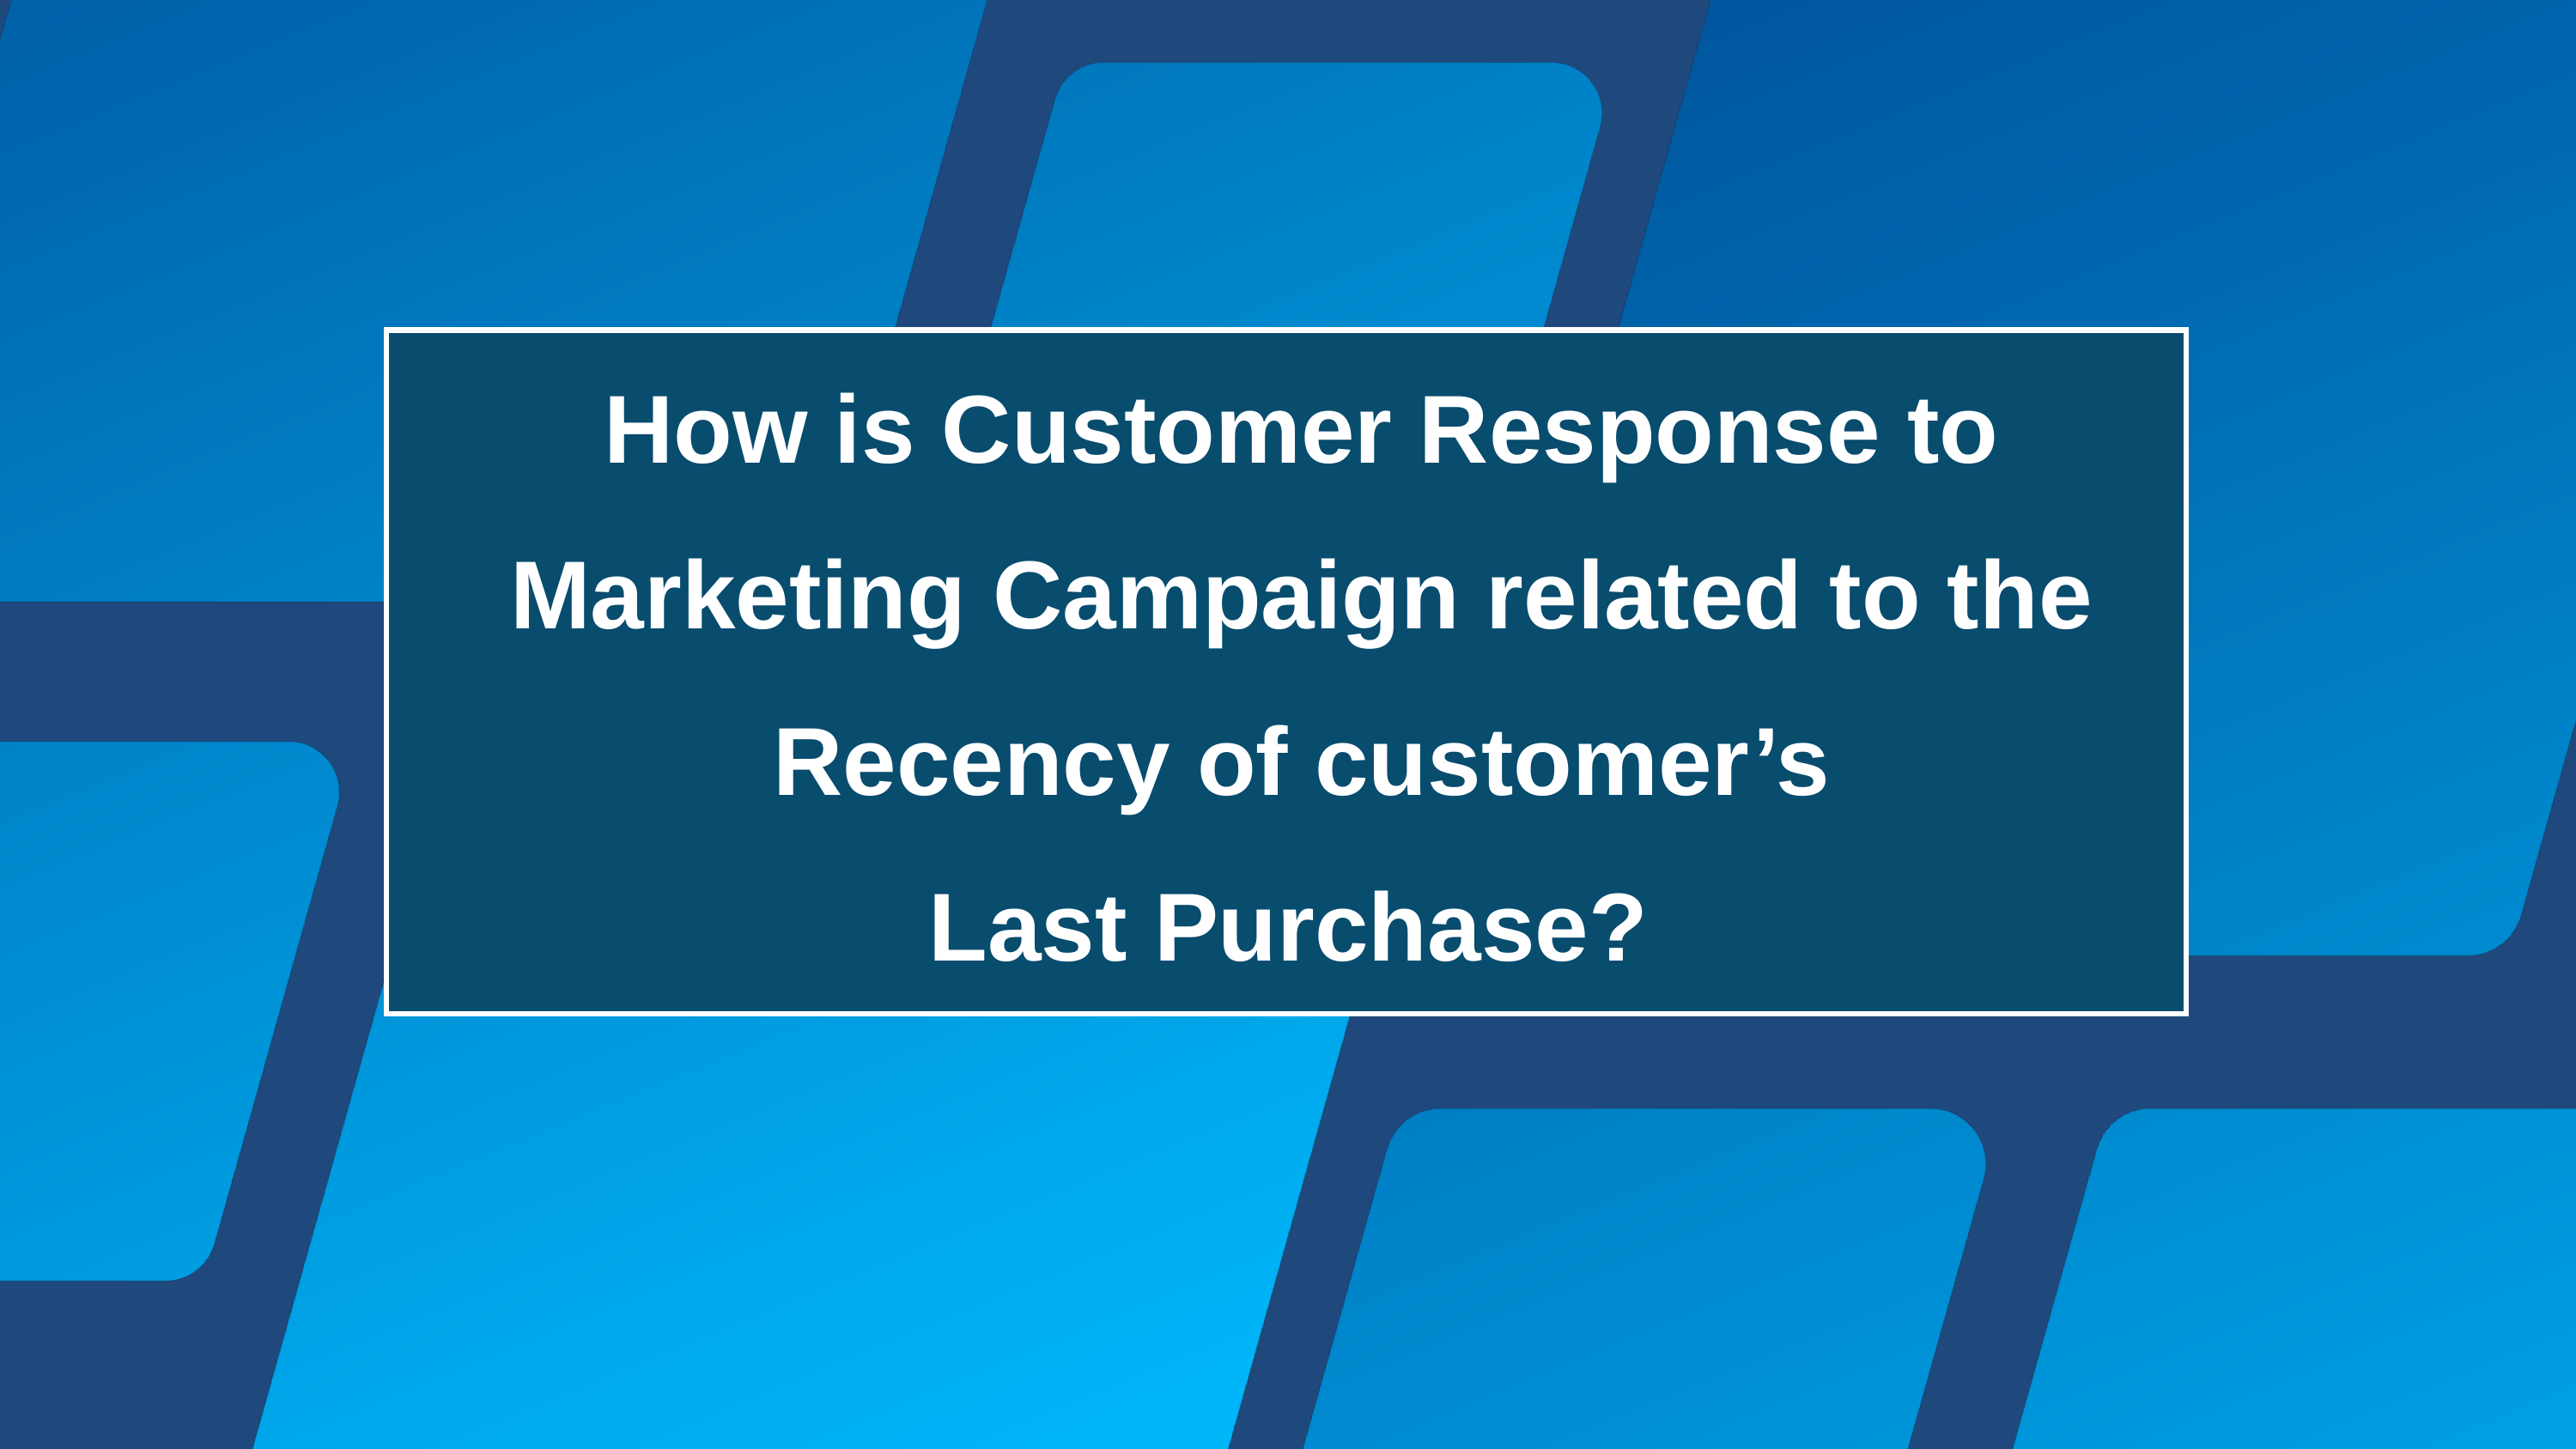

How is Customer Response to Marketing Campaign related to the Recency of customer’s Last Purchase?